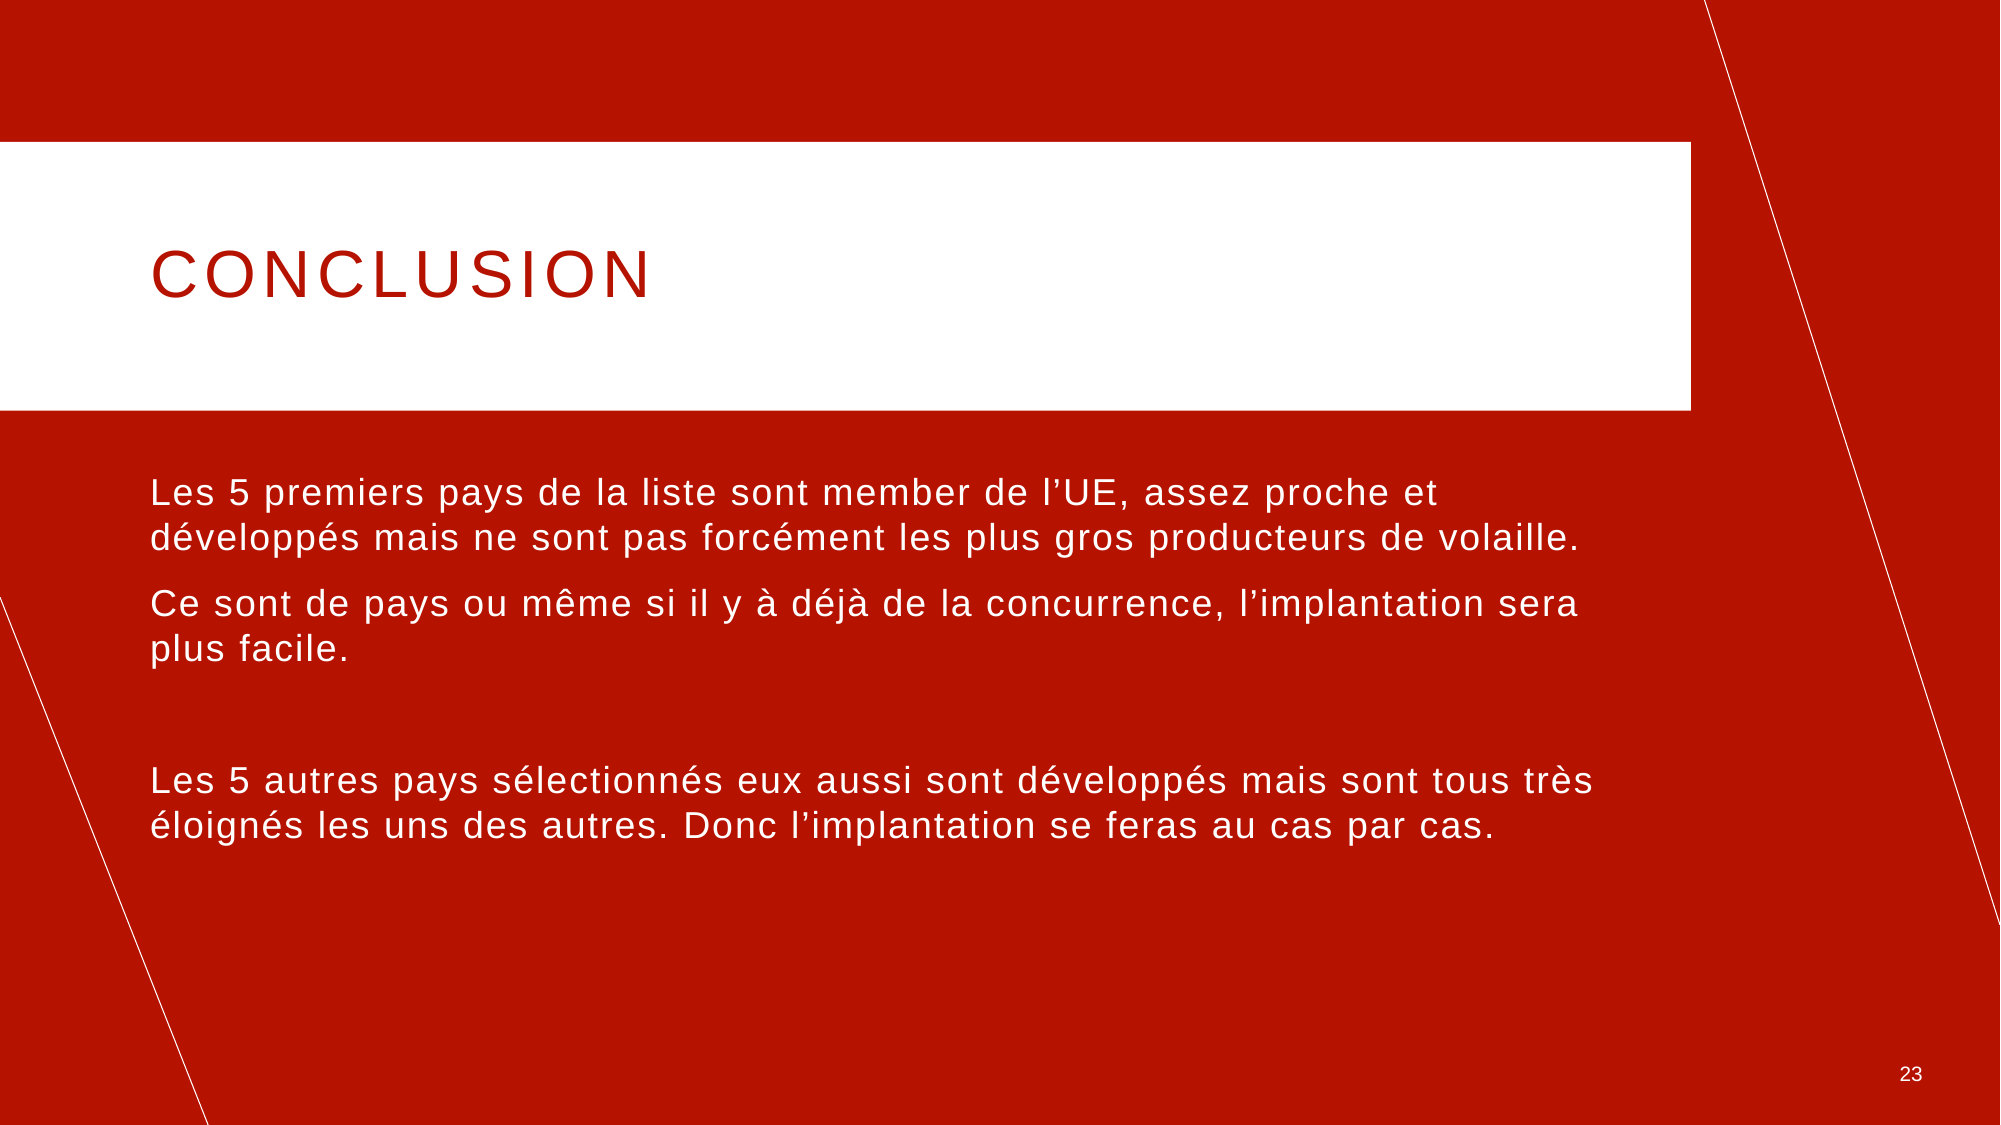

# Conclusion
Les 5 premiers pays de la liste sont member de l’UE, assez proche et développés mais ne sont pas forcément les plus gros producteurs de volaille.
Ce sont de pays ou même si il y à déjà de la concurrence, l’implantation sera plus facile.

Les 5 autres pays sélectionnés eux aussi sont développés mais sont tous très éloignés les uns des autres. Donc l’implantation se feras au cas par cas.

23